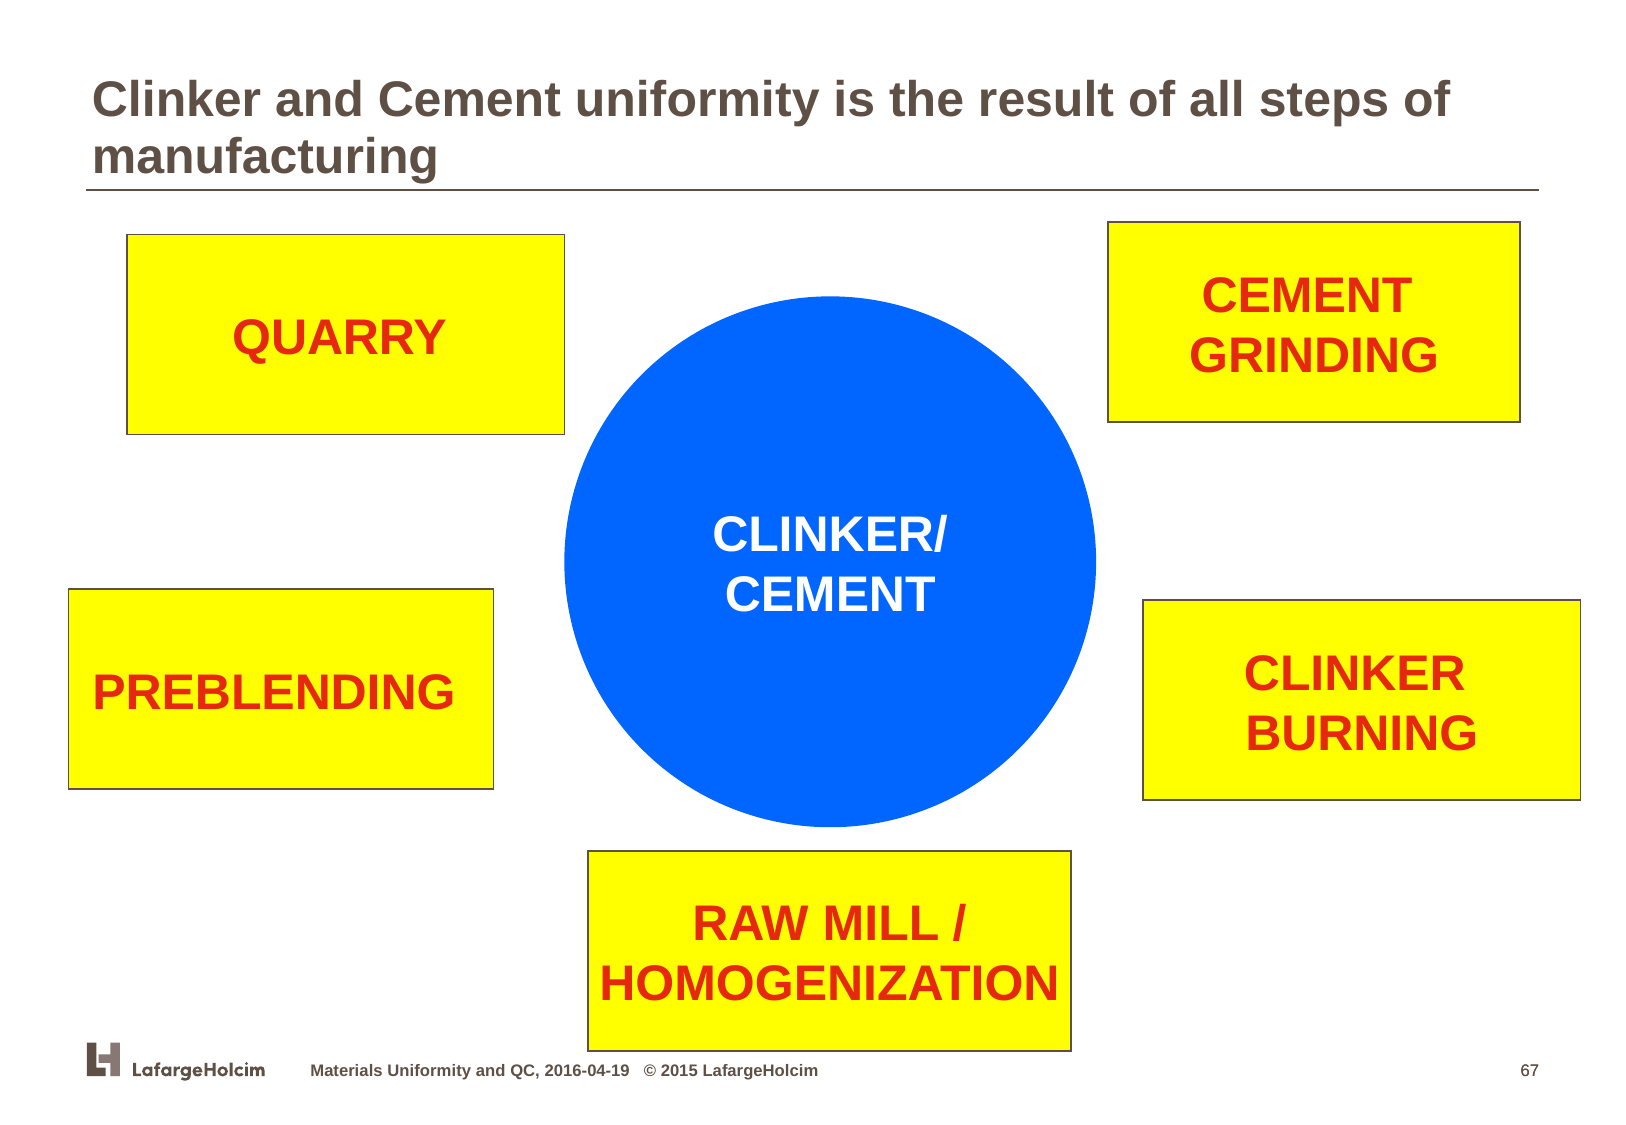

Clinker and Cement uniformity is the result of all steps of manufacturing
CEMENT
GRINDING
QUARRY

CLINKER/
CEMENT

PREBLENDING
CLINKER
BURNING
RAW MILL /
HOMOGENIZATION
Materials Uniformity and QC, 2016-04-19   © 2015 LafargeHolcim
67
67